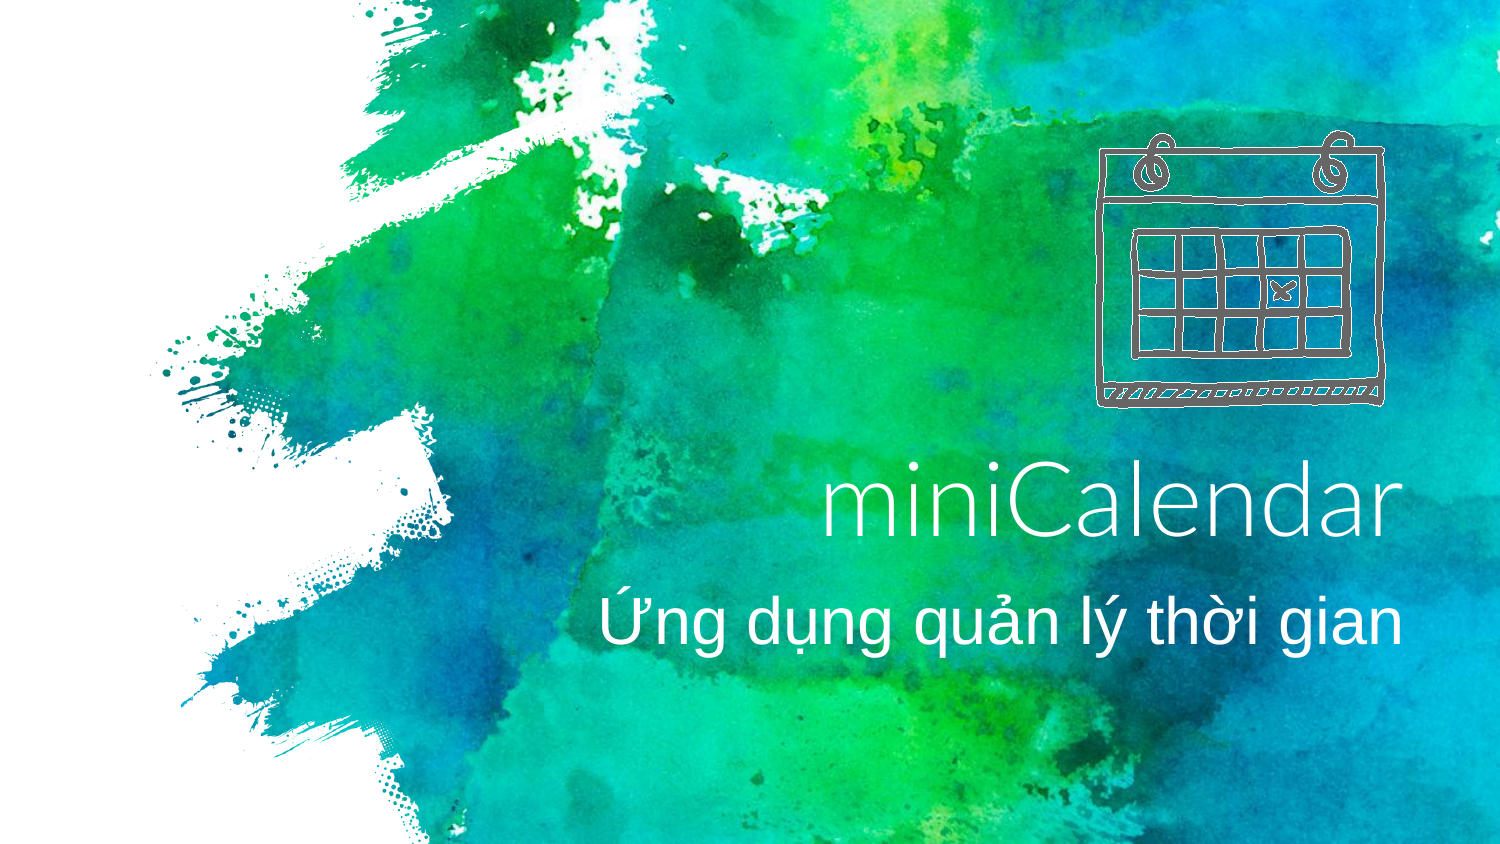

# miniCalendar
Ứng dụng quản lý thời gian